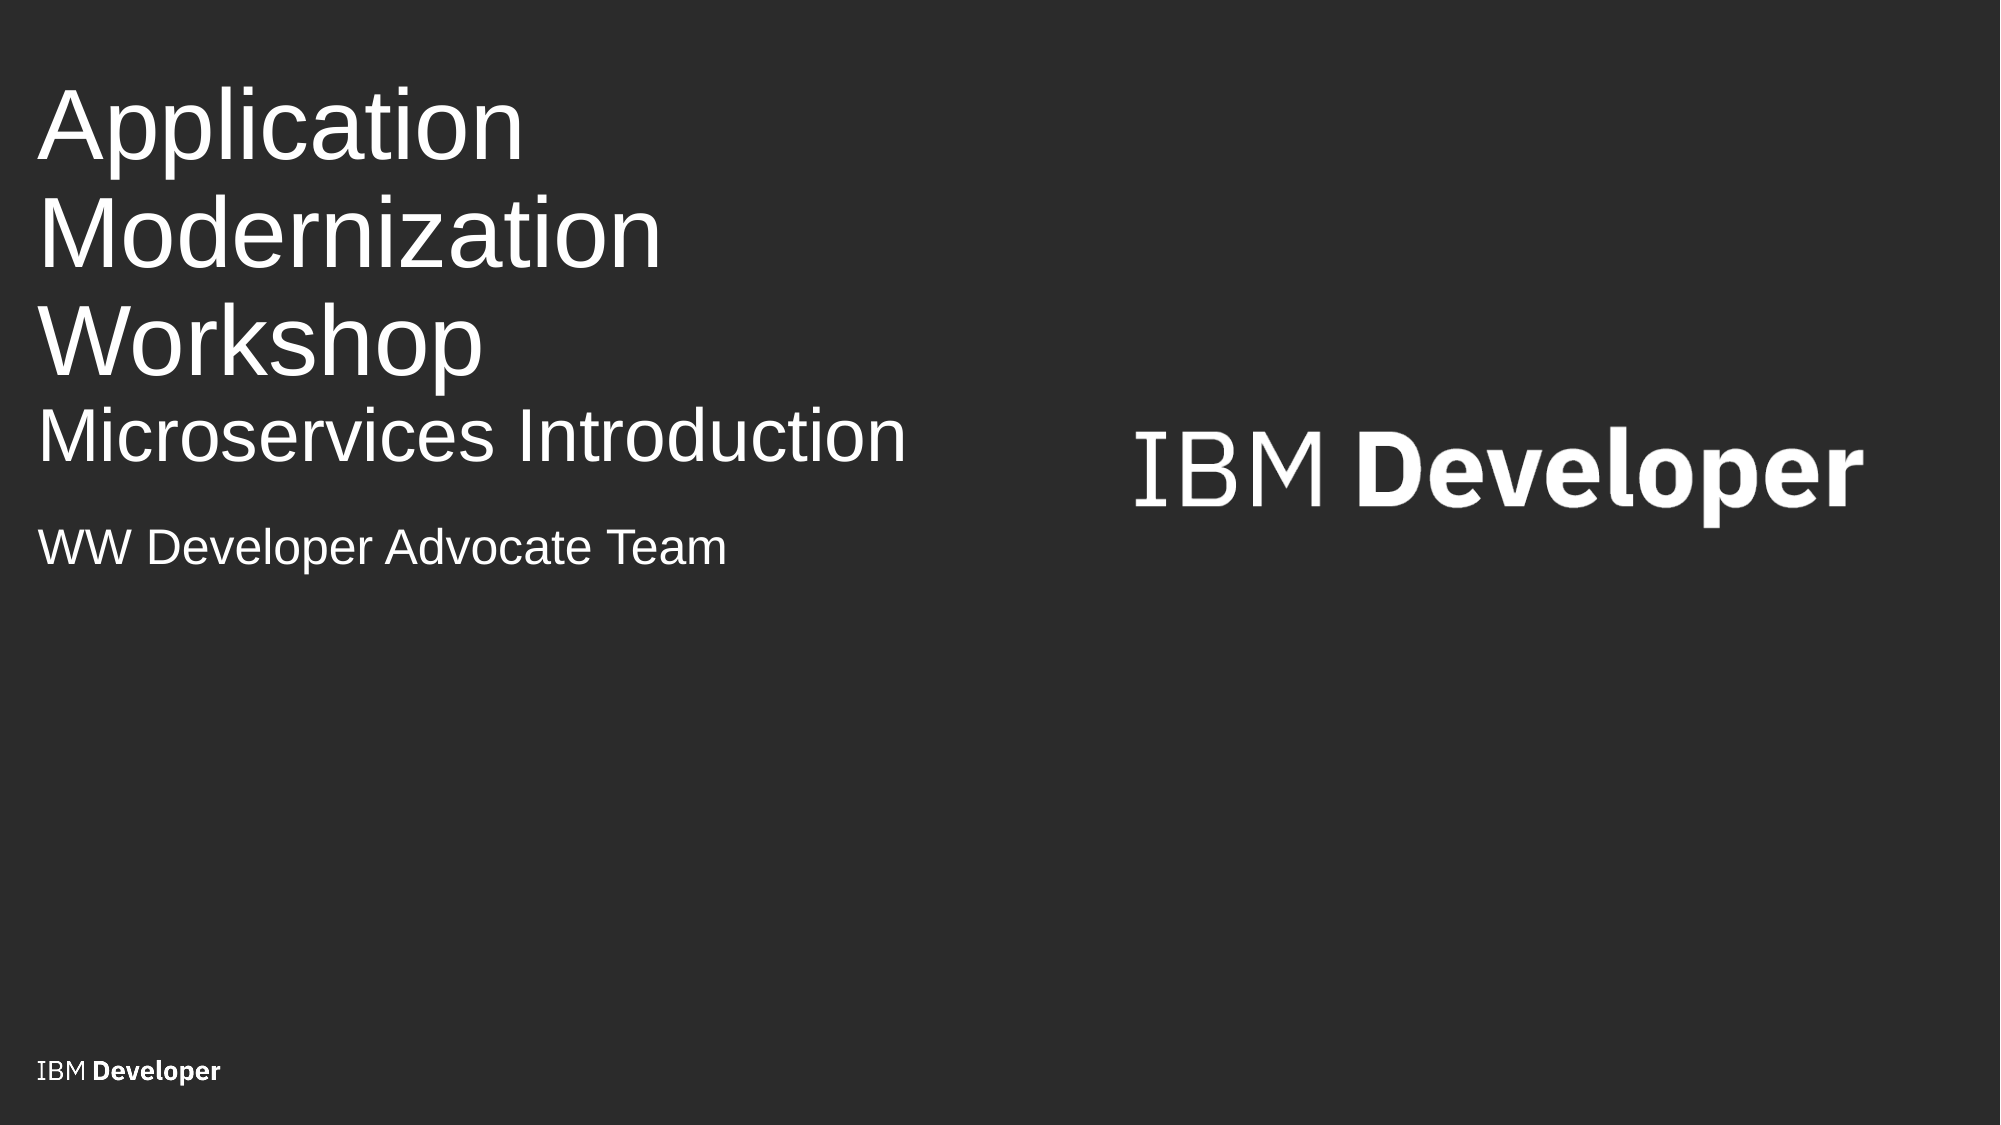

# Application Modernization Workshop Microservices Introduction
WW Developer Advocate Team
DOC ID / Month XX, 2018 / © 2018 IBM Corporation